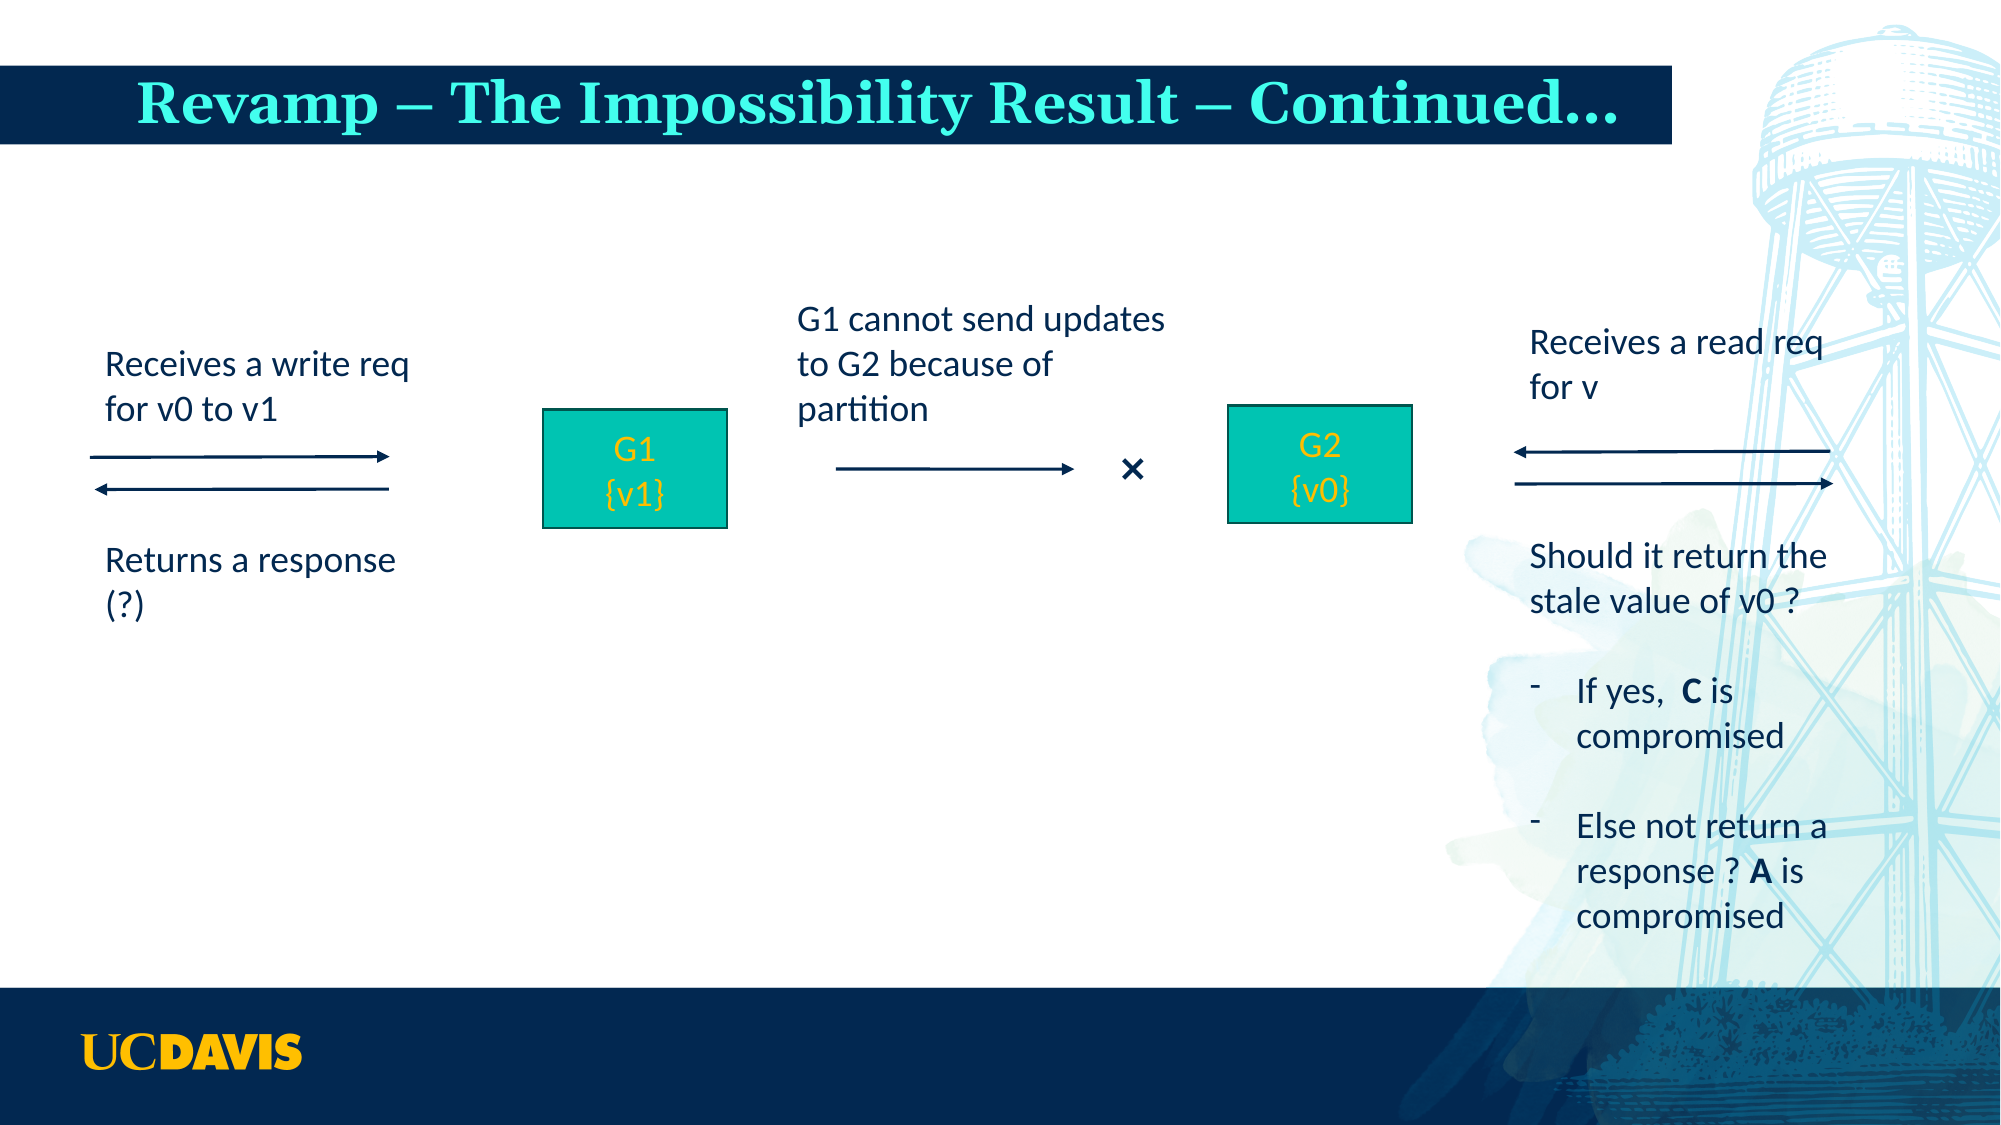

# Revamp – The Impossibility Result – Continued...
G1 cannot send updates to G2 because of partition
Receives a read req for v
Receives a write req for v0 to v1
G2
{v0}
G1
{v0}
G1
{v1}
❌
Should it return the stale value of v0 ?

If yes,  C is compromised
Else not return a response ? A is compromised
Returns a response (?)